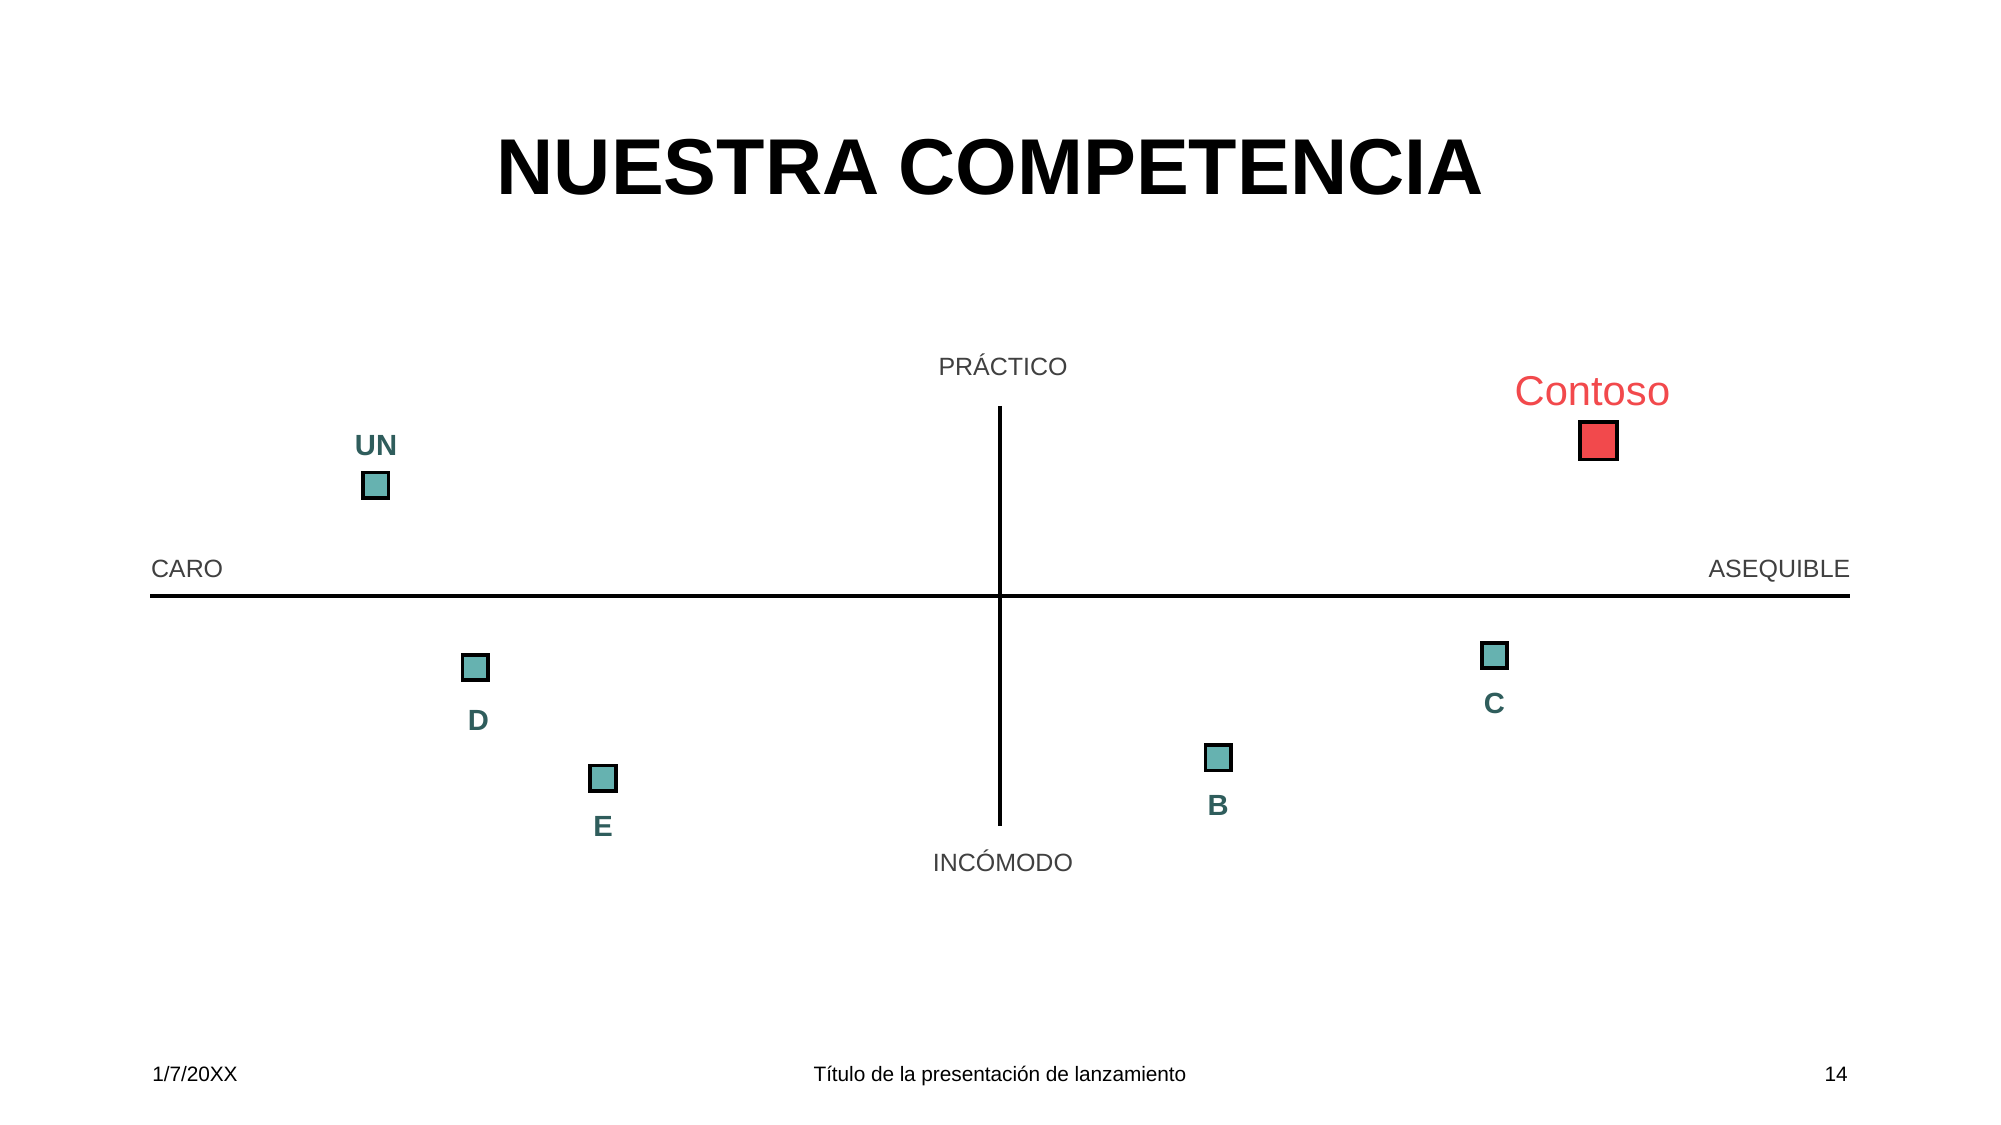

# NUESTRA COMPETENCIA
PRÁCTICO
Contoso
UN

CARO
ASEQUIBLE

C
D

B
E
INCÓMODO
1/7/20XX
Título de la presentación de lanzamiento
14